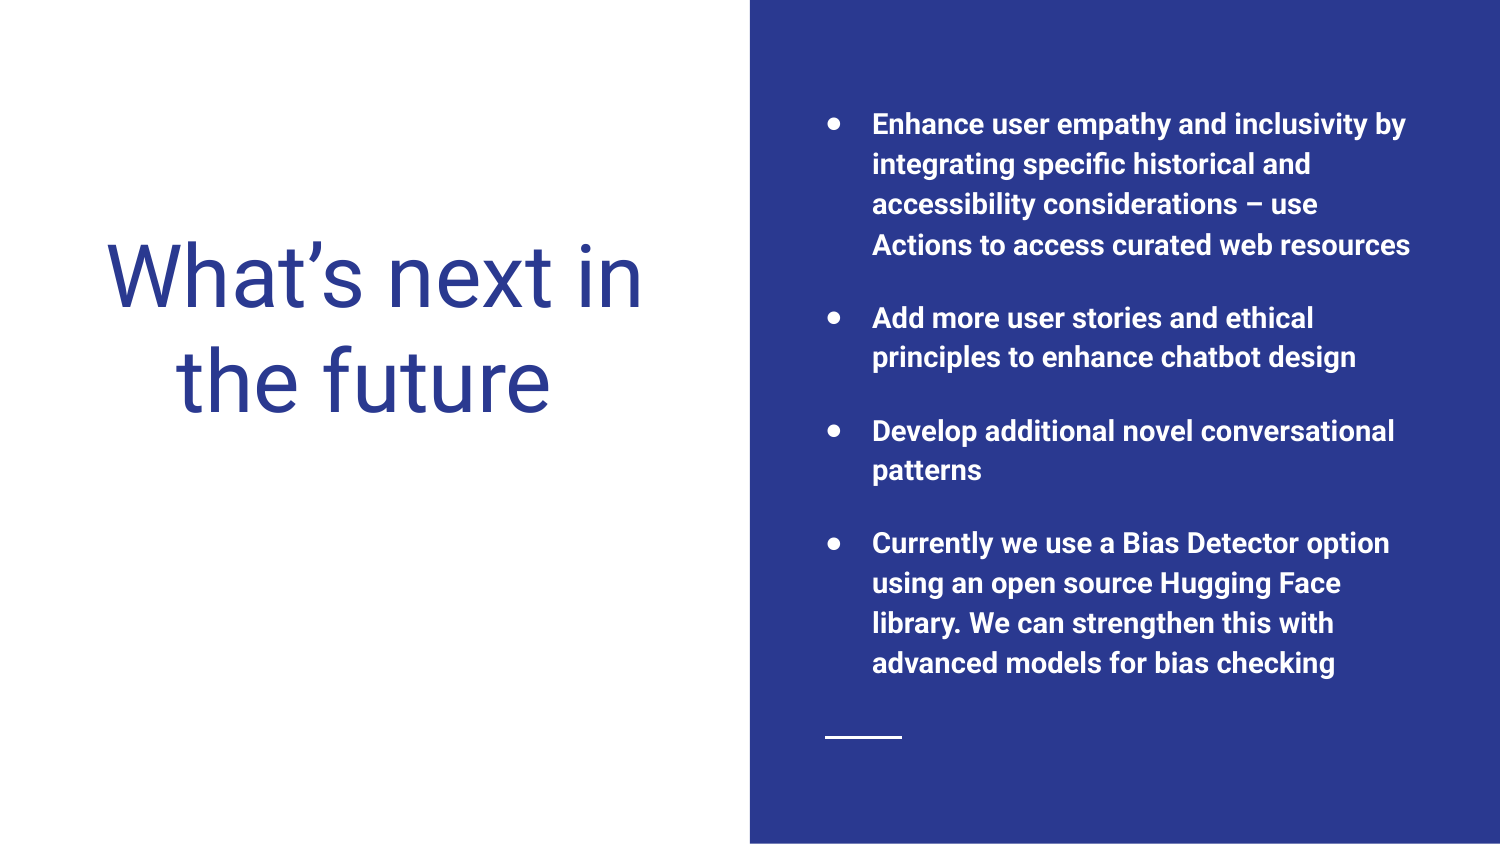

Enhance user empathy and inclusivity by integrating specific historical and accessibility considerations – use Actions to access curated web resources
Add more user stories and ethical principles to enhance chatbot design
Develop additional novel conversational patterns
Currently we use a Bias Detector option using an open source Hugging Face library. We can strengthen this with advanced models for bias checking

# What’s next in the future